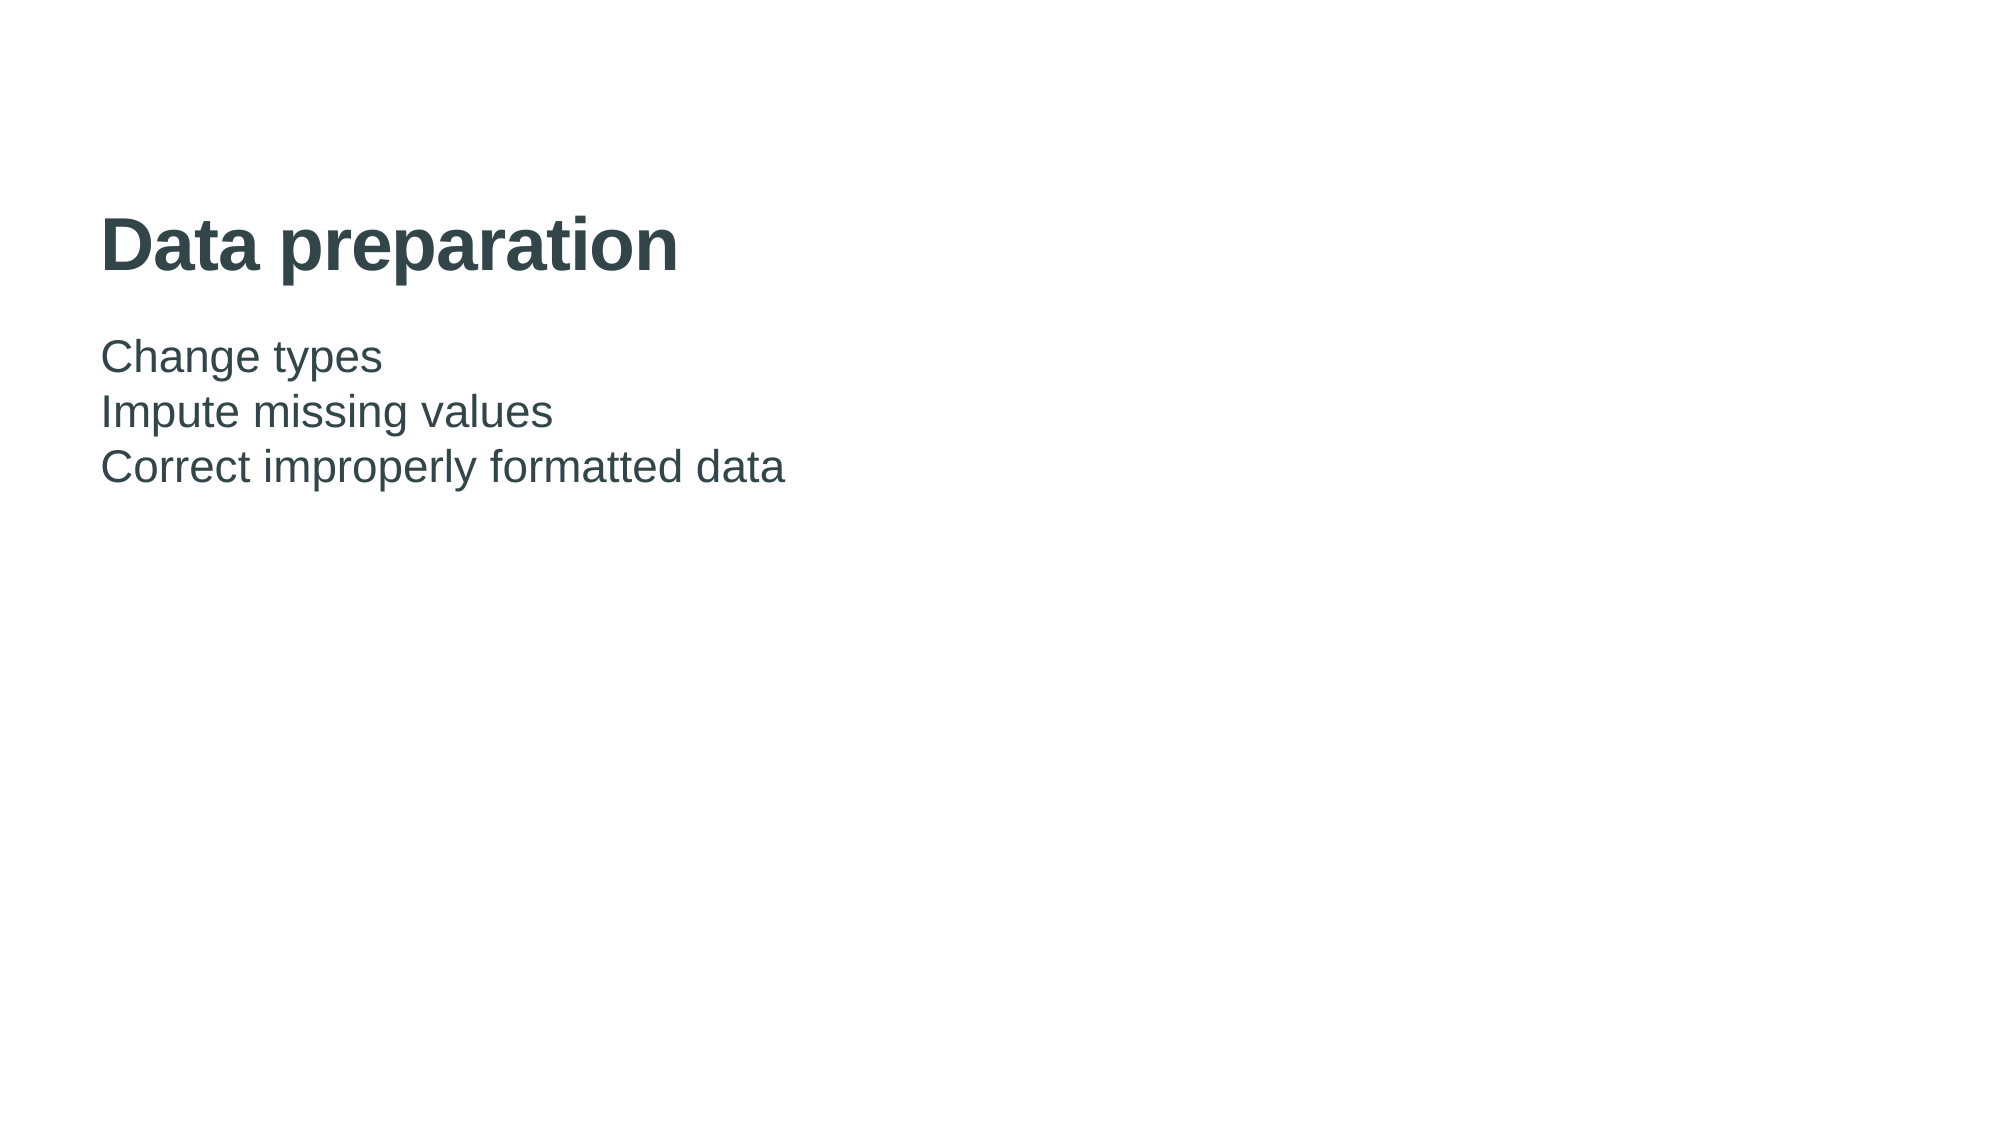

Data preparation
Change types
Impute missing values
Correct improperly formatted data